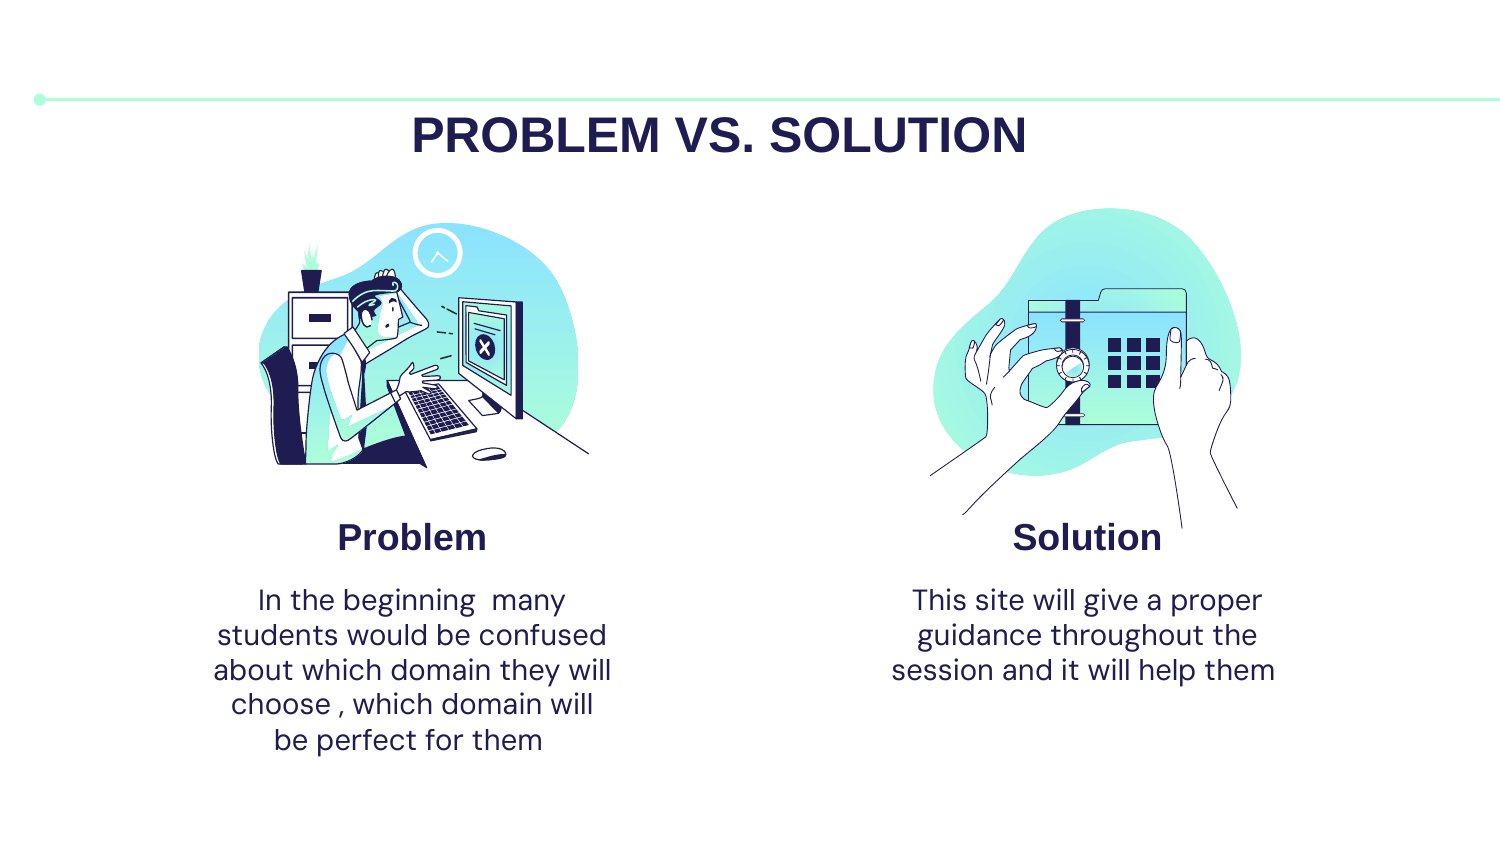

# PROBLEM VS. SOLUTION

Problem
Solution
In the beginning  many students would be confused about which domain they will choose , which domain will be perfect for them
This site will give a proper guidance throughout the session and it will help them